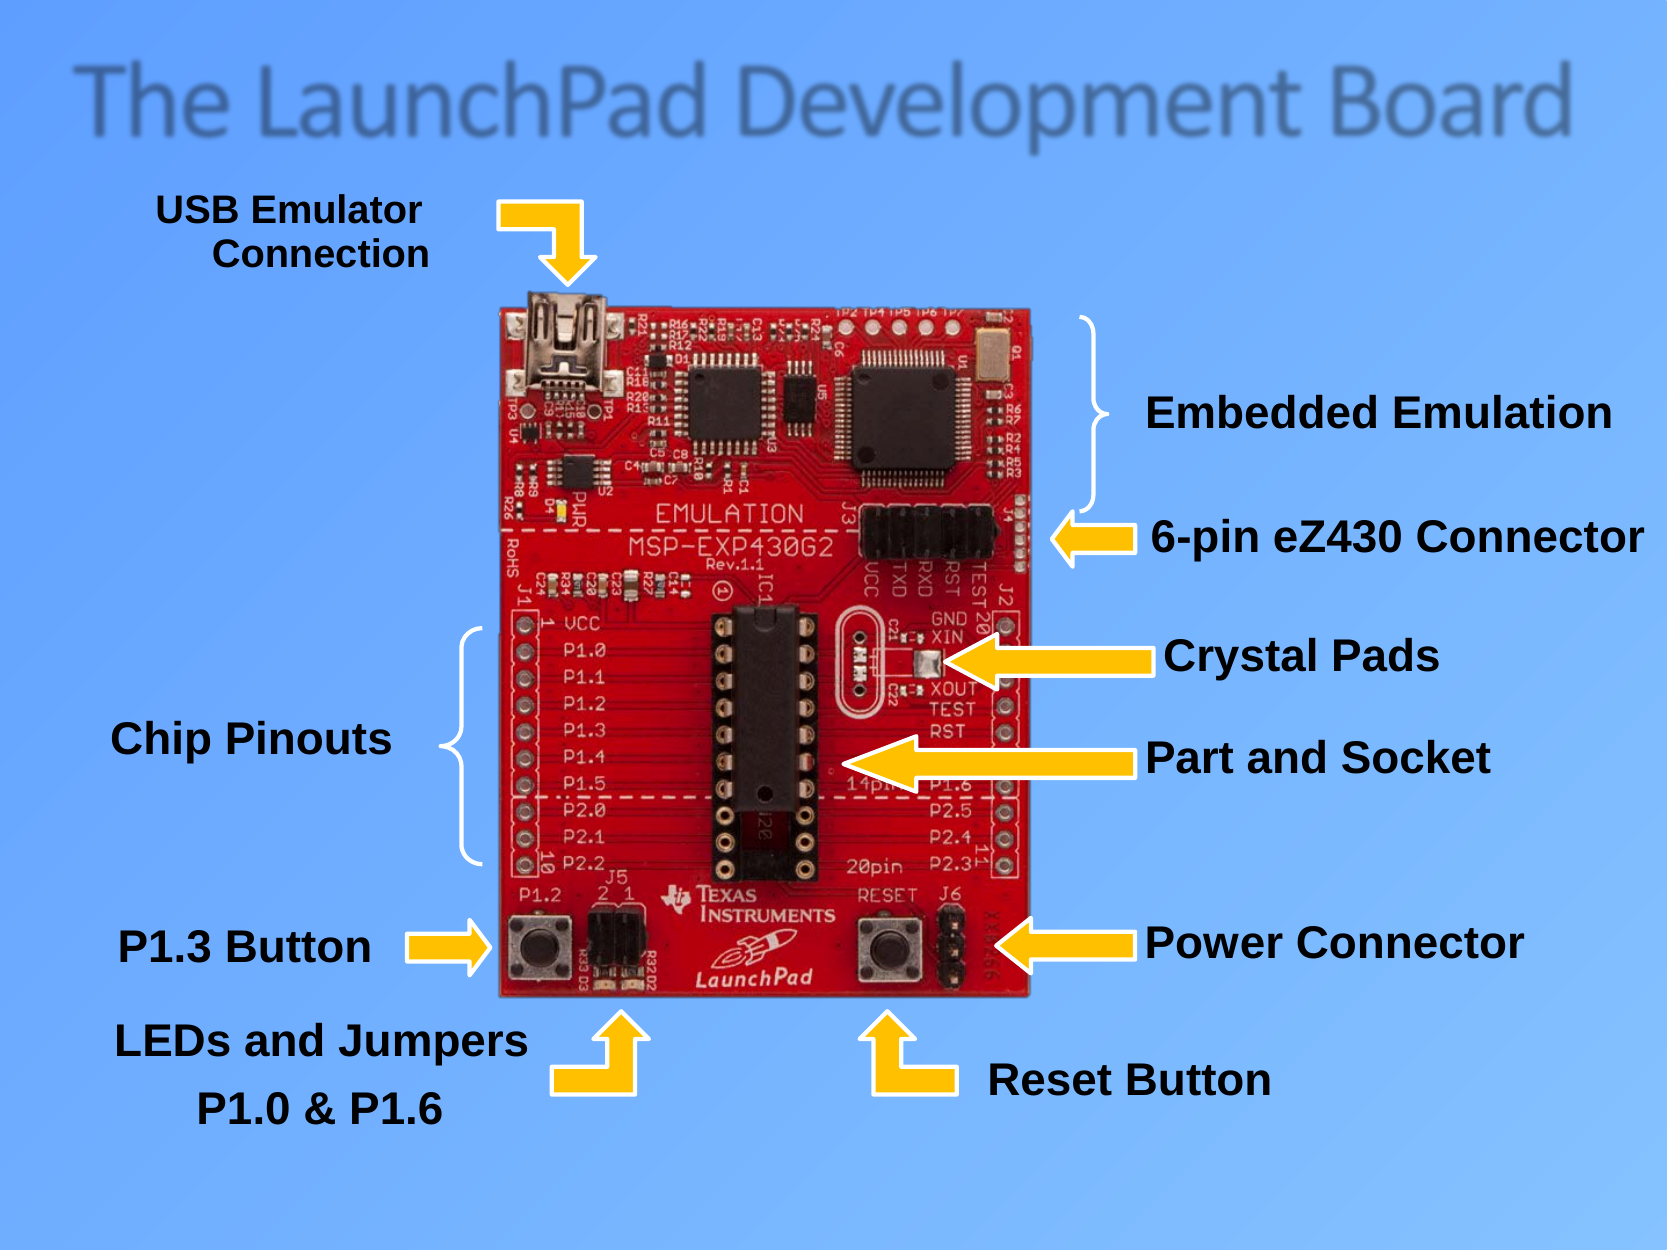

USB Emulator
Connection

Embedded Emulation

6-pin eZ430 Connector

Crystal Pads

Chip Pinouts
Part and Socket

Power Connector

P1.3 Button

LEDs and Jumpers
P1.0 & P1.6
Reset Button